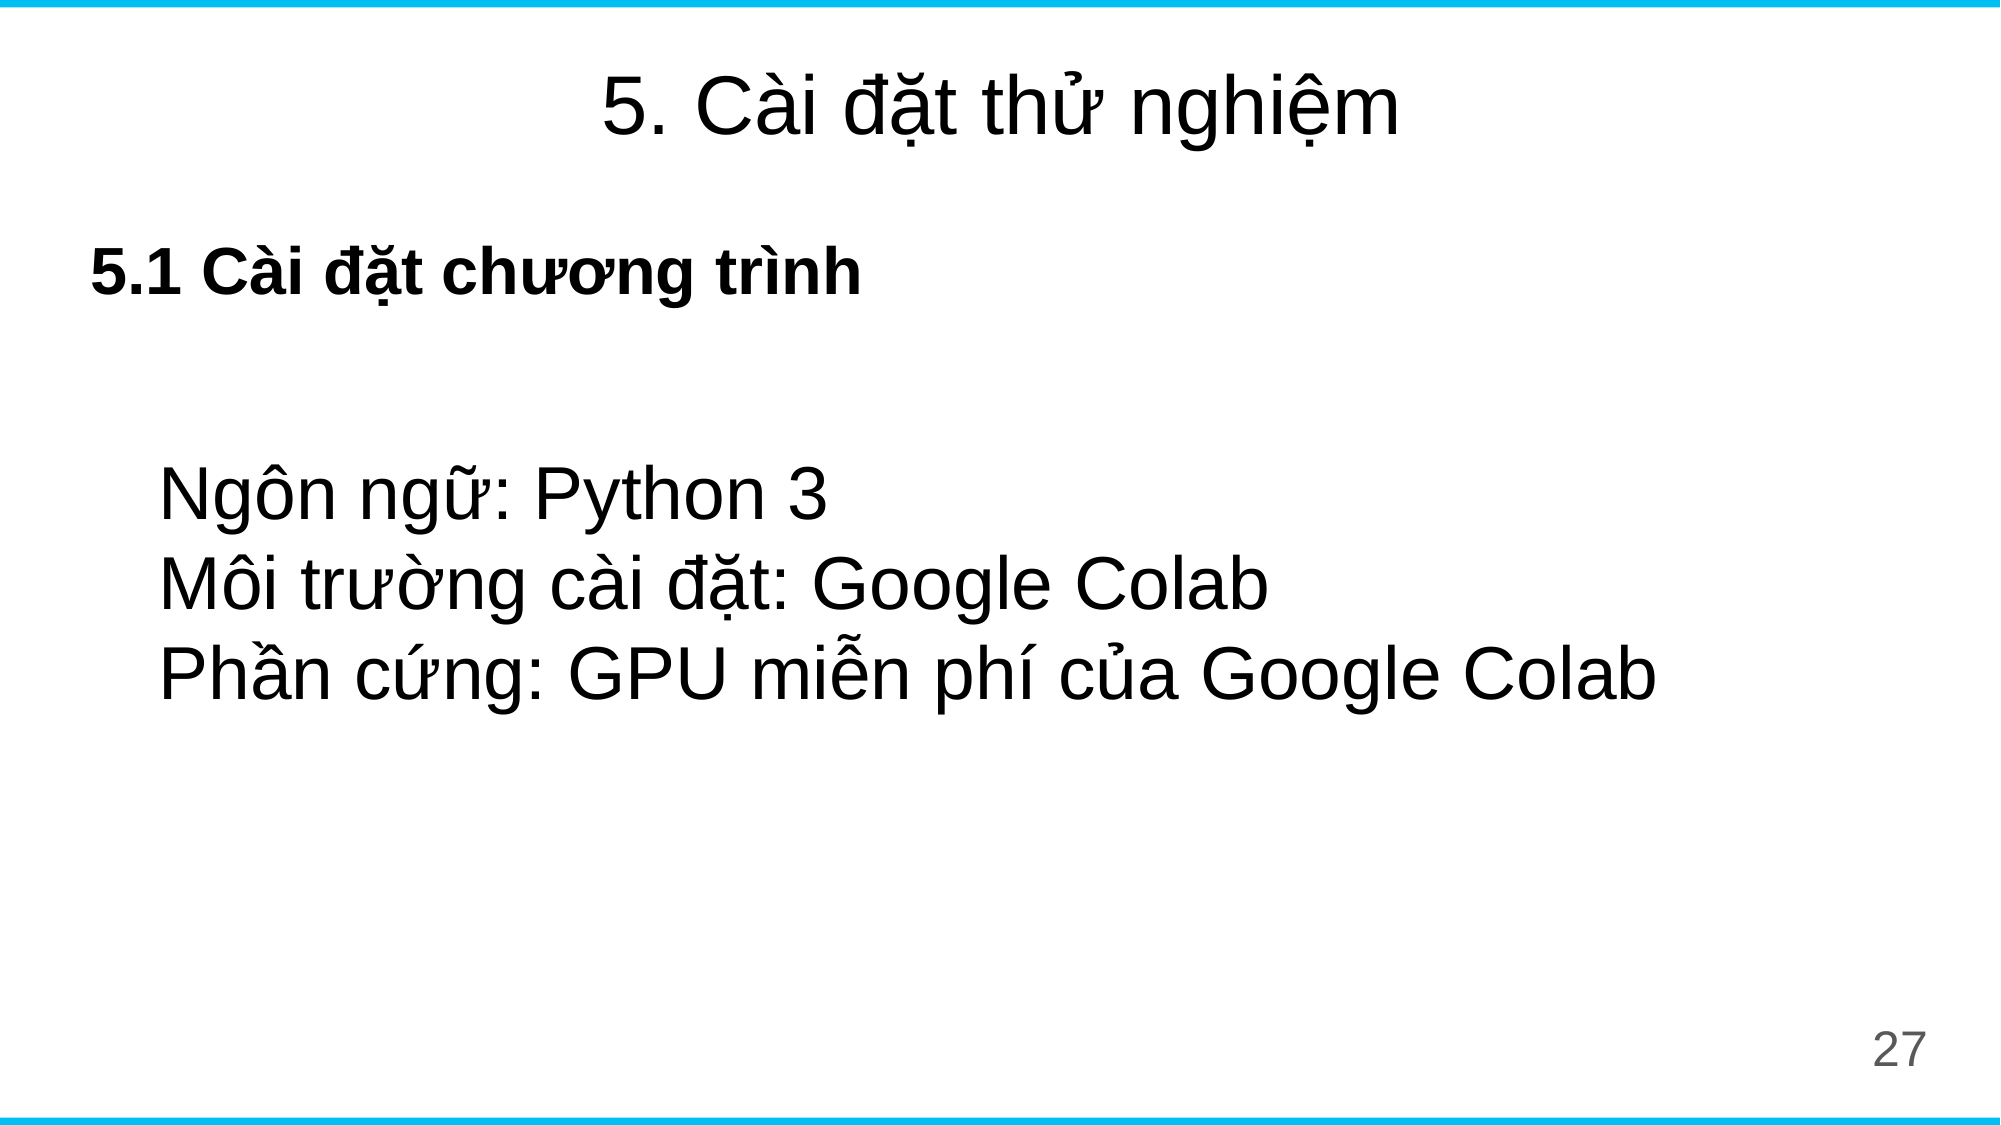

5. Cài đặt thử nghiệm
5.1 Cài đặt chương trình
Ngôn ngữ: Python 3
Môi trường cài đặt: Google Colab
Phần cứng: GPU miễn phí của Google Colab

27